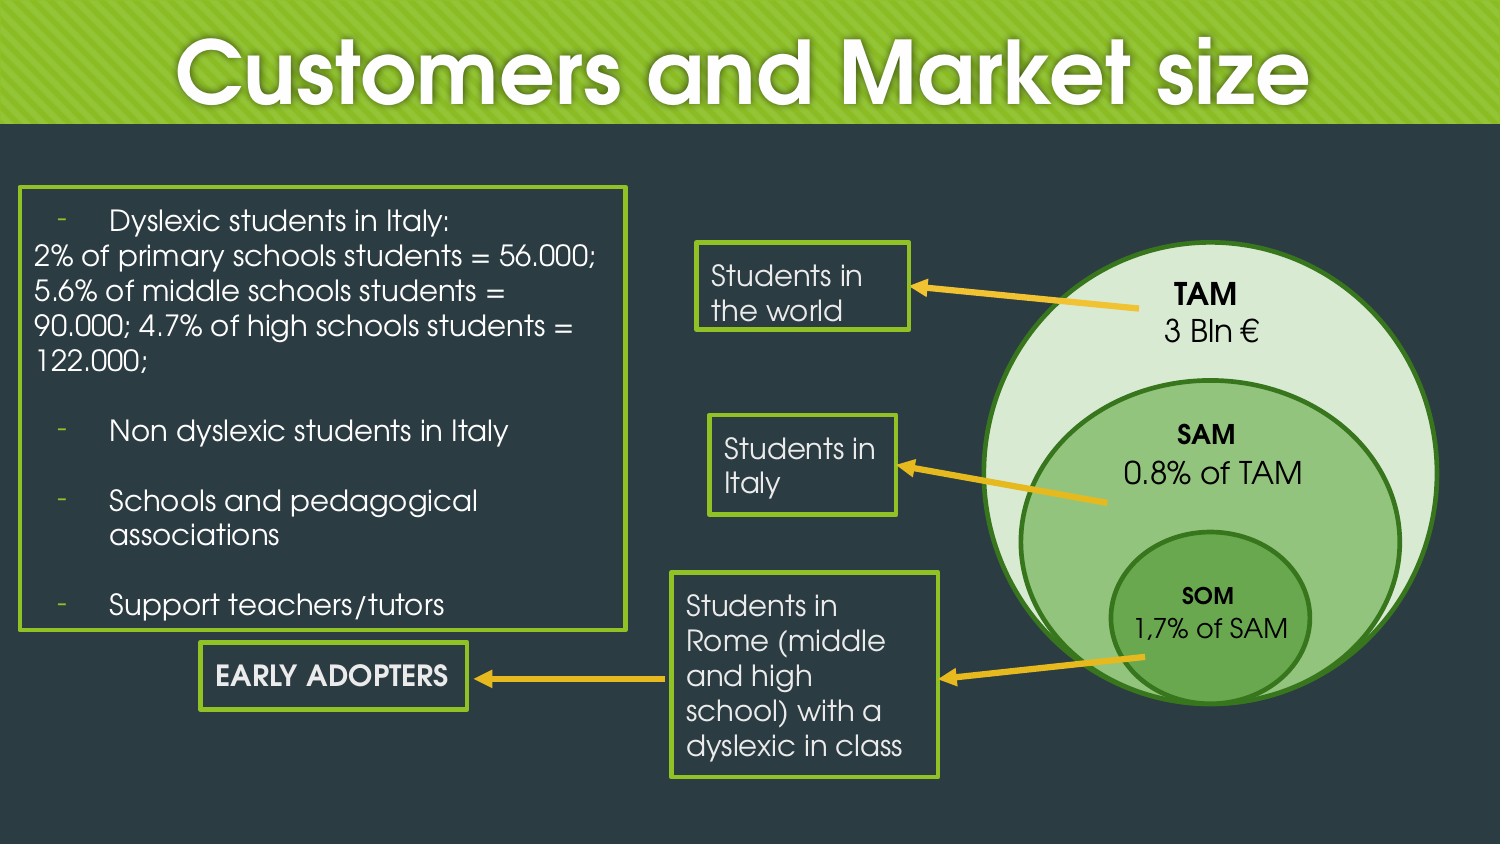

# Customers and Market size

Dyslexic students in Italy:
2% of primary schools students = 56.000; 5.6% of middle schools students = 90.000; 4.7% of high schools students = 122.000;

Non dyslexic students in Italy

Schools and pedagogical associations

Support teachers/tutors

Students in the world

TAM
   3 Bln €

     SAM
0.8% of TAM
Students in Italy

     SOM
1,7% of SAM
Students in Rome (middle and high school) with a dyslexic in class
EARLY ADOPTERS